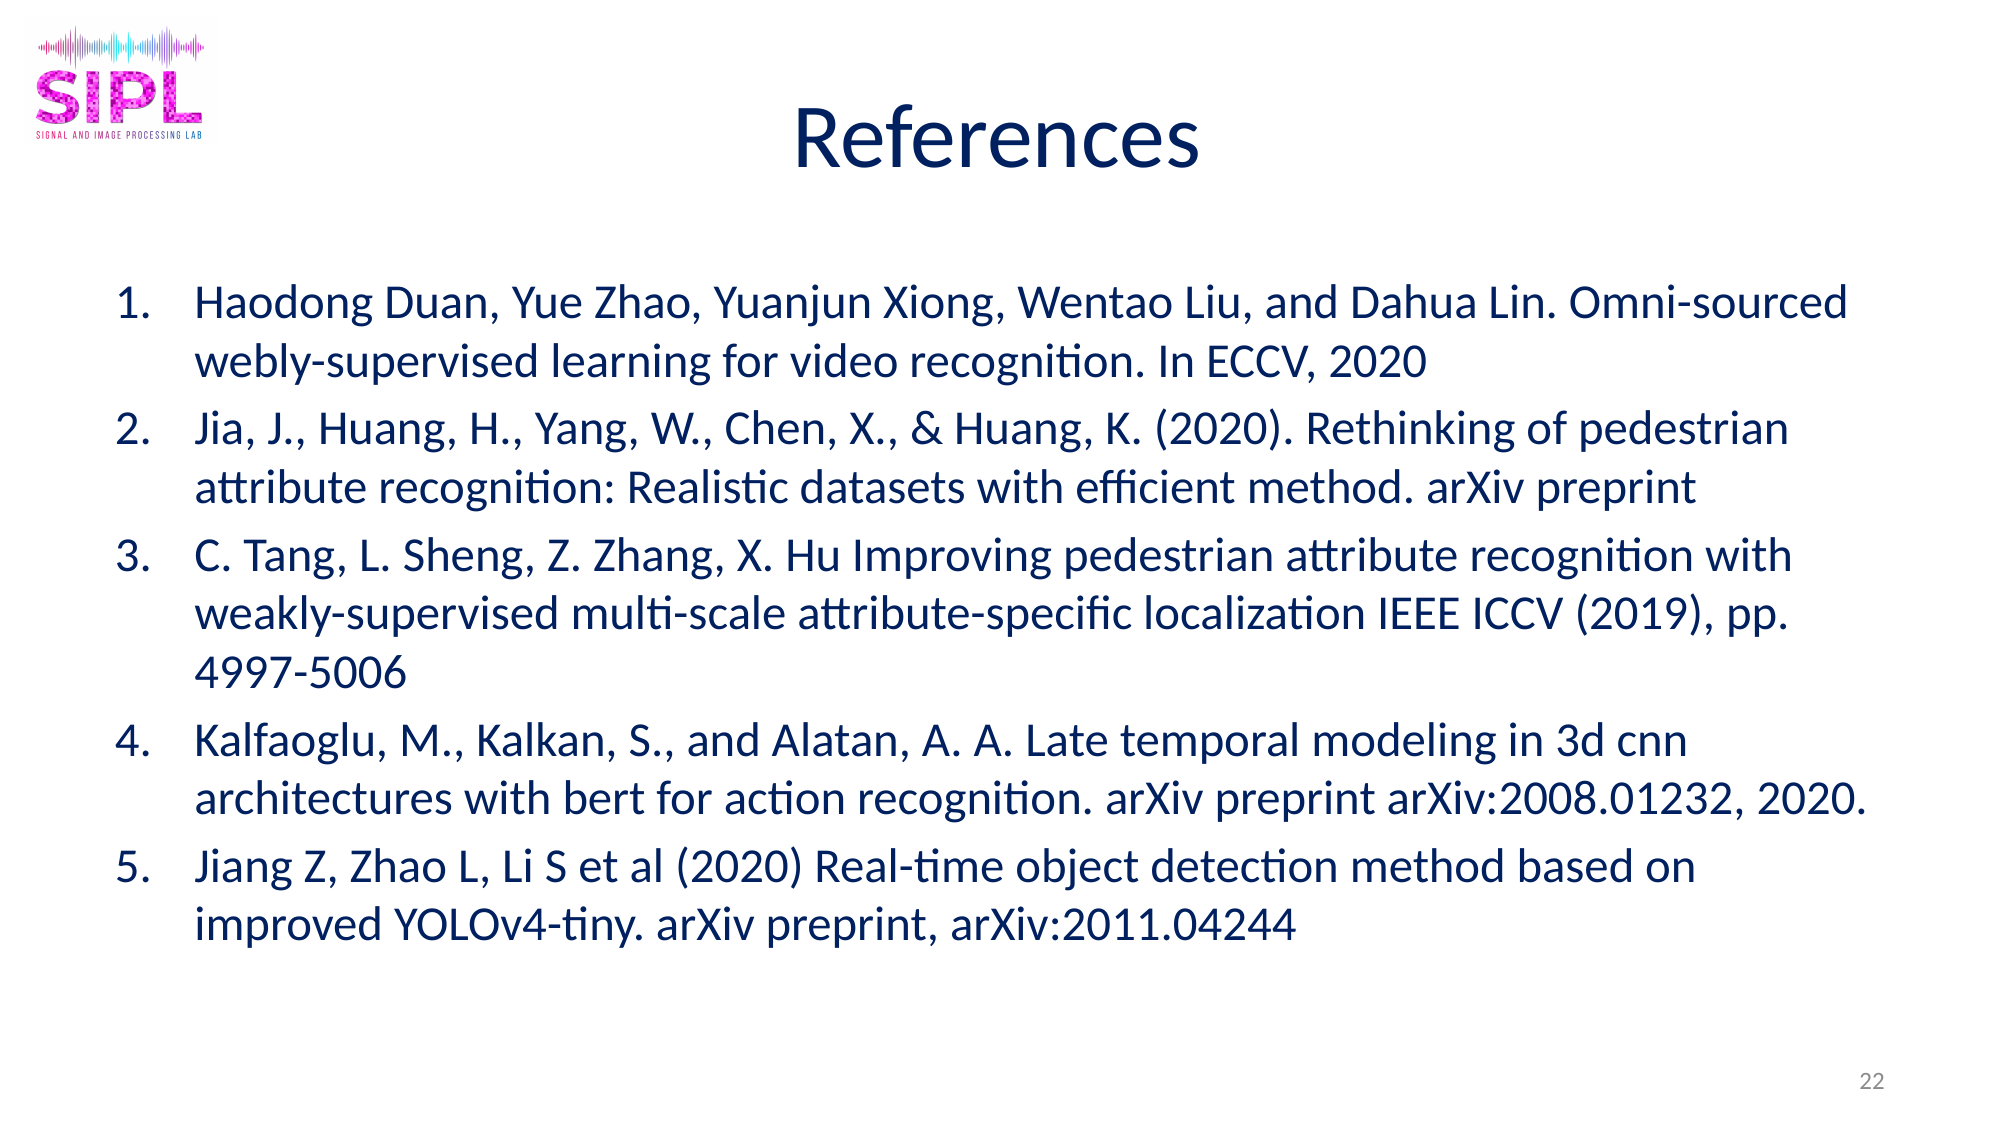

# References
Haodong Duan, Yue Zhao, Yuanjun Xiong, Wentao Liu, and Dahua Lin. Omni-sourced webly-supervised learning for video recognition. In ECCV, 2020
Jia, J., Huang, H., Yang, W., Chen, X., & Huang, K. (2020). Rethinking of pedestrian attribute recognition: Realistic datasets with efficient method. arXiv preprint
C. Tang, L. Sheng, Z. Zhang, X. Hu Improving pedestrian attribute recognition with weakly-supervised multi-scale attribute-specific localization IEEE ICCV (2019), pp. 4997-5006
Kalfaoglu, M., Kalkan, S., and Alatan, A. A. Late temporal modeling in 3d cnn architectures with bert for action recognition. arXiv preprint arXiv:2008.01232, 2020.
Jiang Z, Zhao L, Li S et al (2020) Real-time object detection method based on improved YOLOv4-tiny. arXiv preprint, arXiv:2011.04244

22